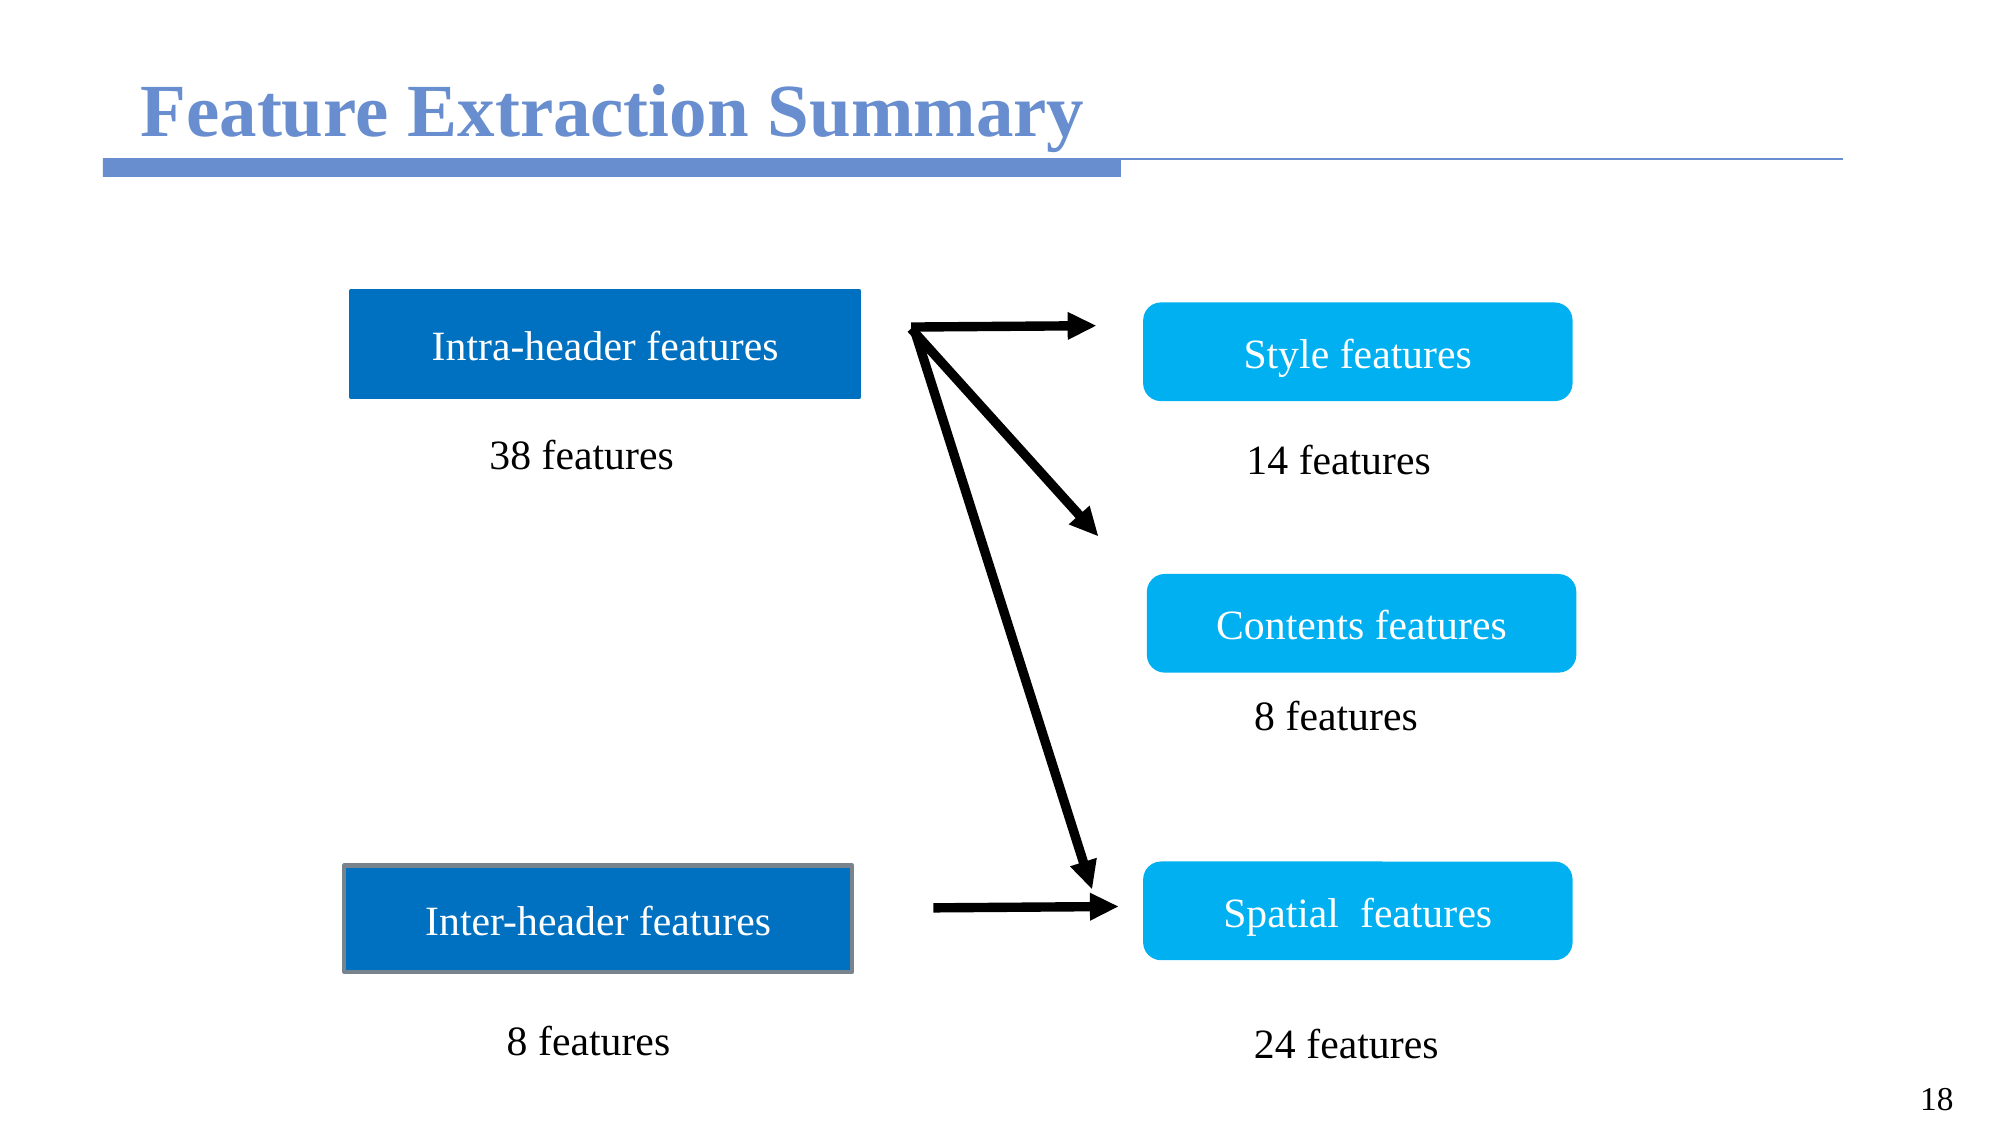

# Feature Extraction Summary
Intra-header features
Style features
38 features
14 features
Contents features
8 features
Spatial  features
Inter-header features
8 features
24 features
18